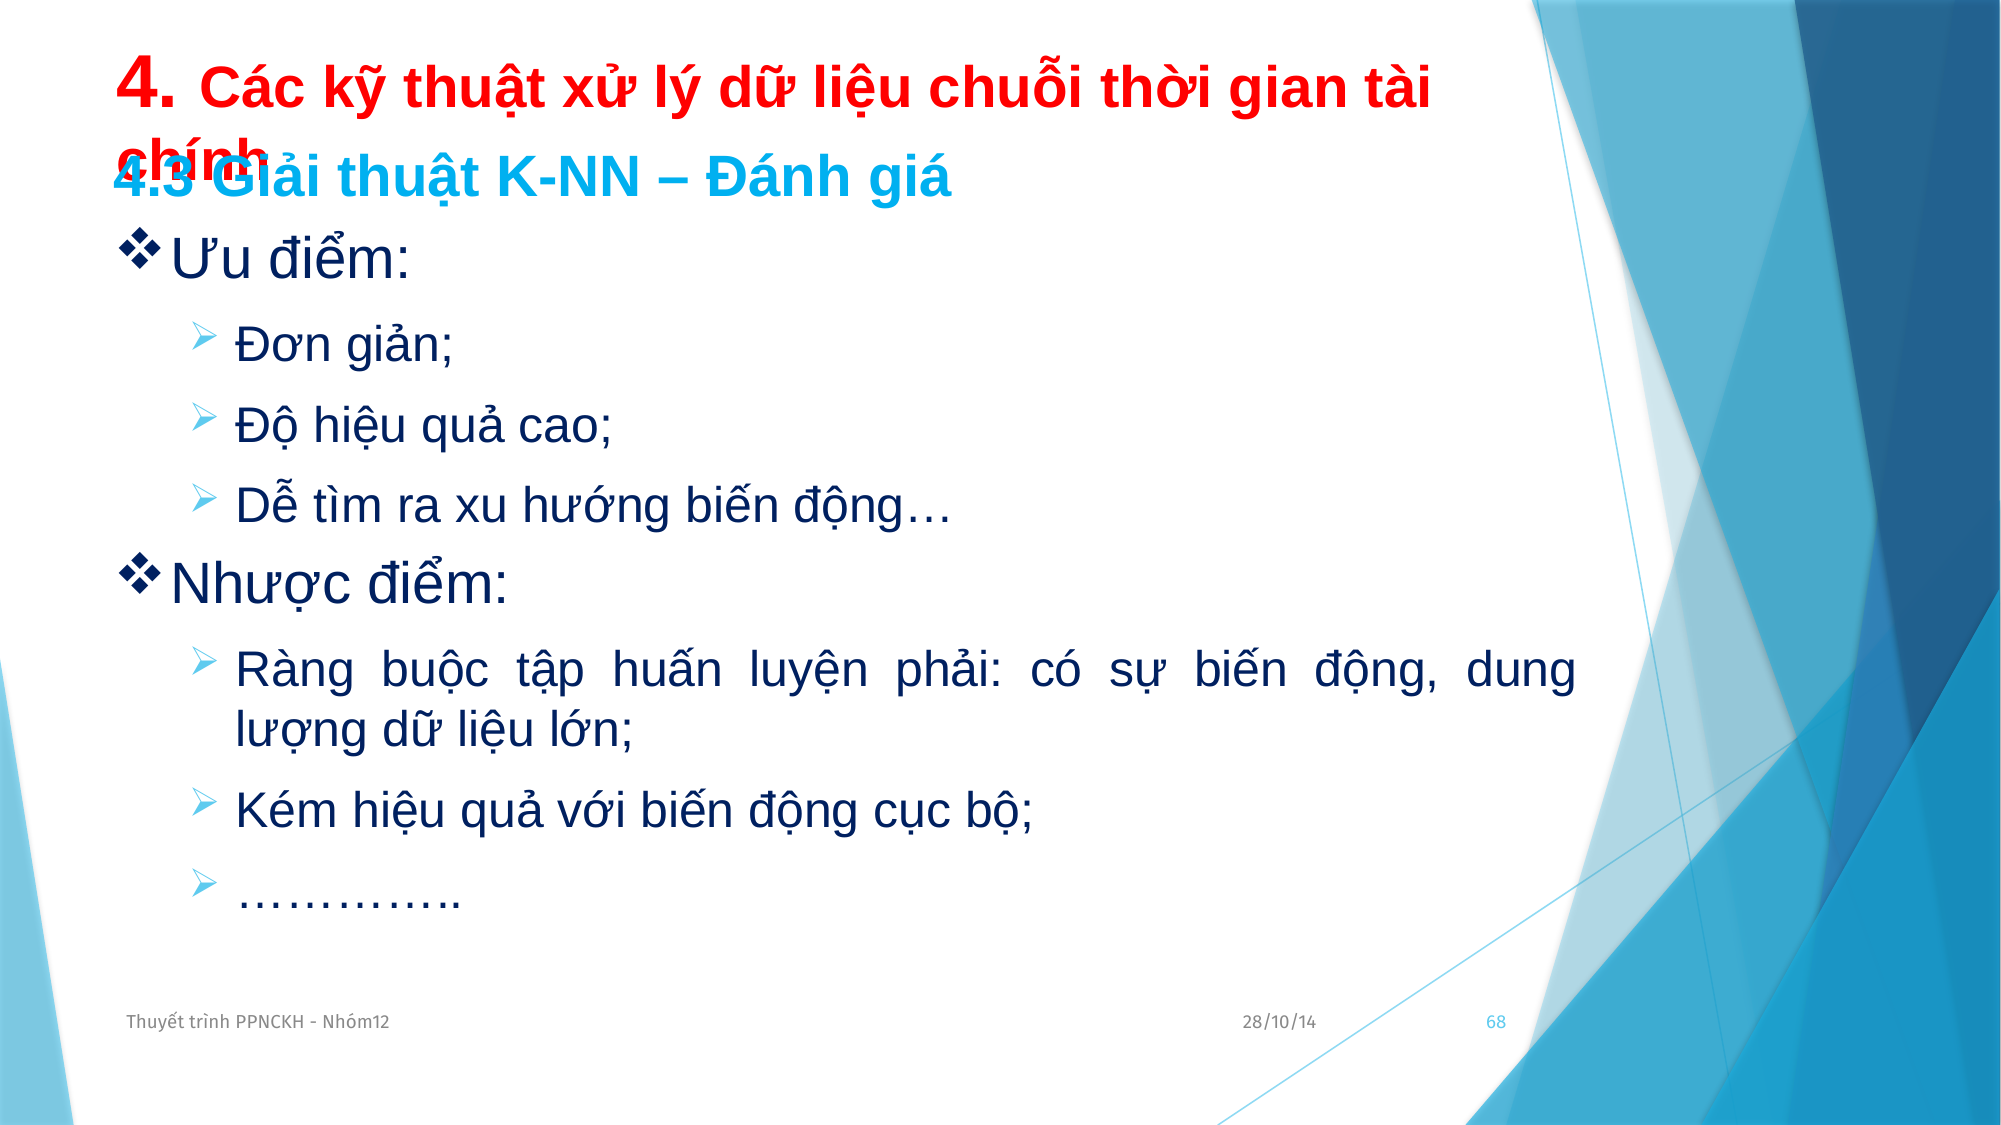

# 4. Các kỹ thuật xử lý dữ liệu chuỗi thời gian tài chính
4.3 Giải thuật K-NN – Đánh giá
Ưu điểm:
Đơn giản;
Độ hiệu quả cao;
Dễ tìm ra xu hướng biến động…
Nhược điểm:
Ràng buộc tập huấn luyện phải: có sự biến động, dung lượng dữ liệu lớn;
Kém hiệu quả với biến động cục bộ;
…………..
Thuyết trình PPNCKH - Nhóm12
28/10/14
68